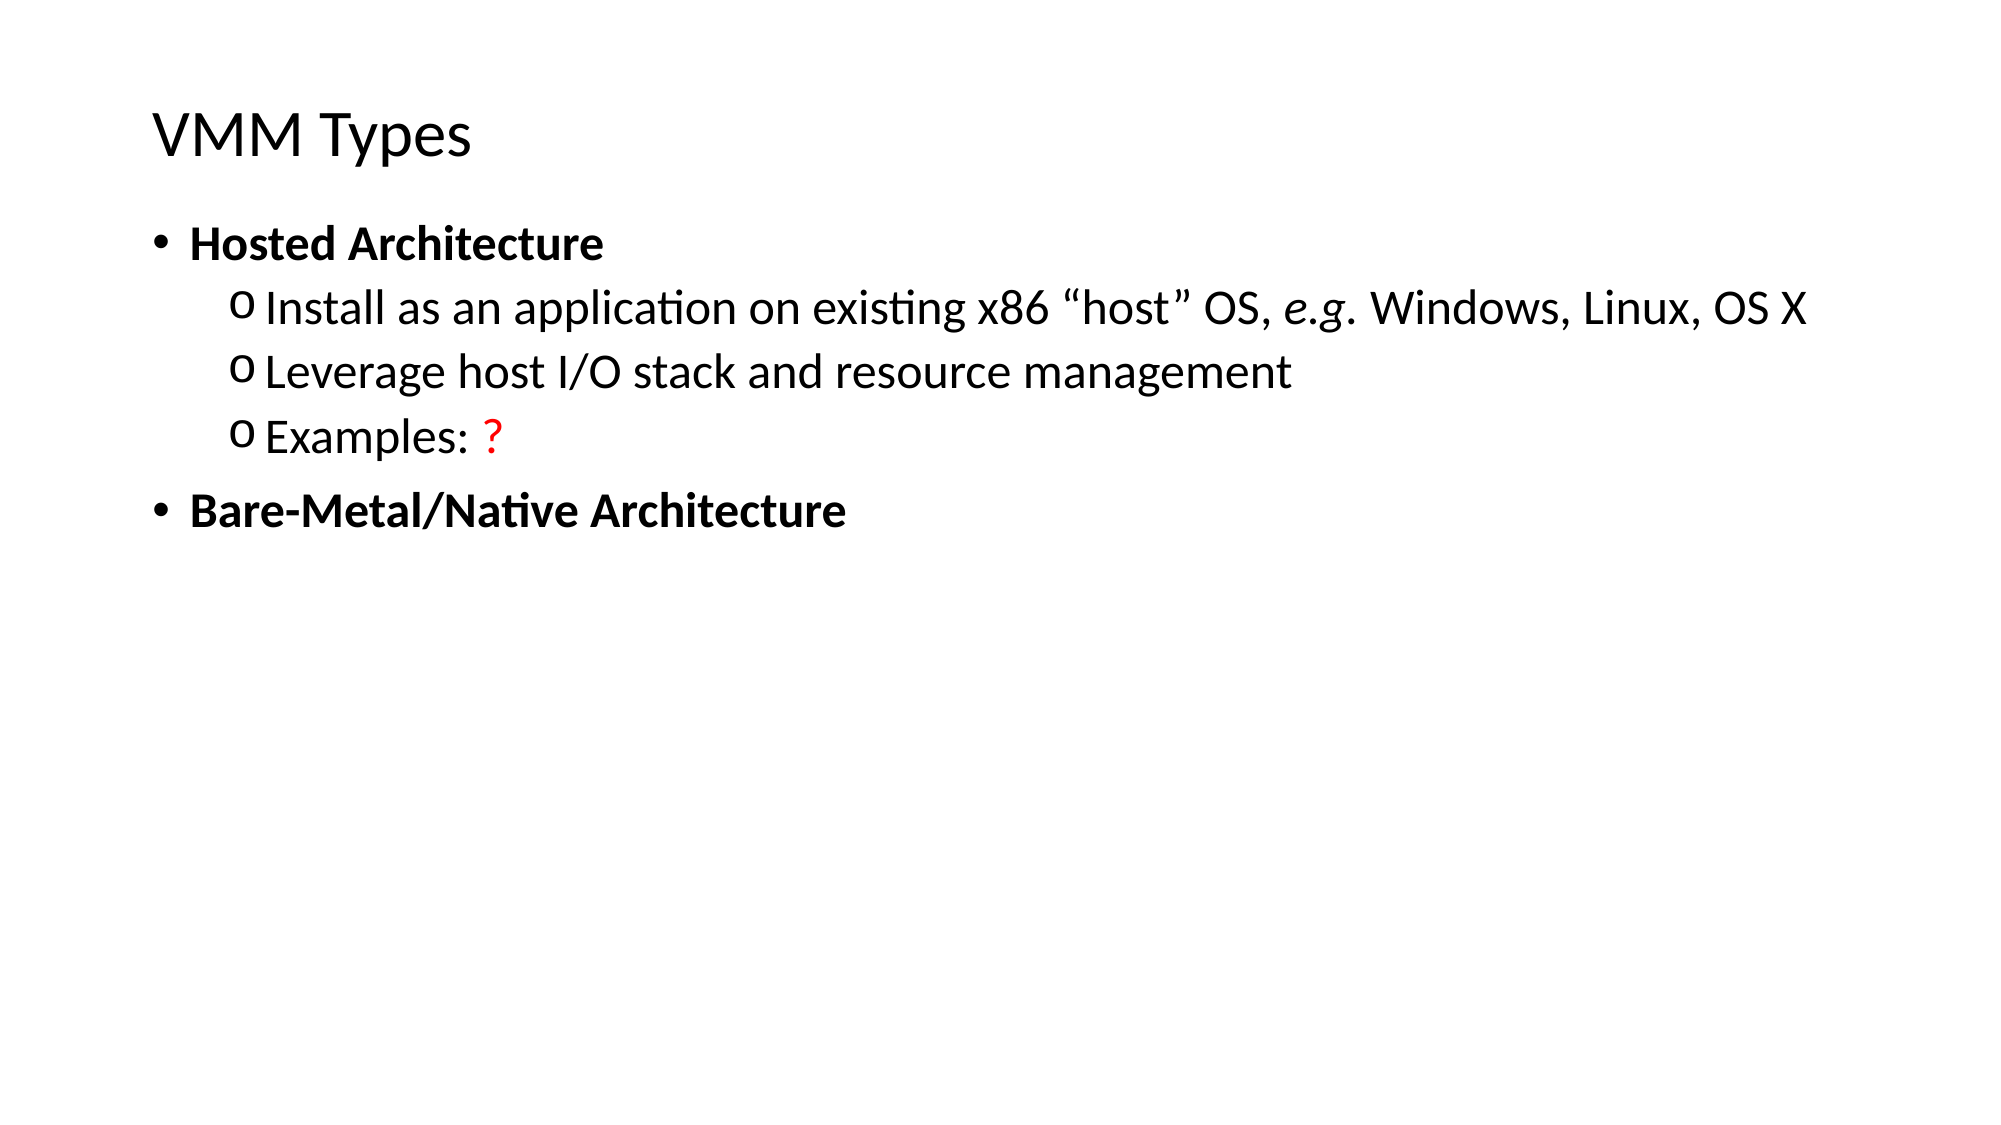

# VMM Types
Hosted Architecture
Install as an application on existing x86 “host” OS, e.g. Windows, Linux, OS X
Leverage host I/O stack and resource management
Examples: ?
Bare-Metal/Native Architecture